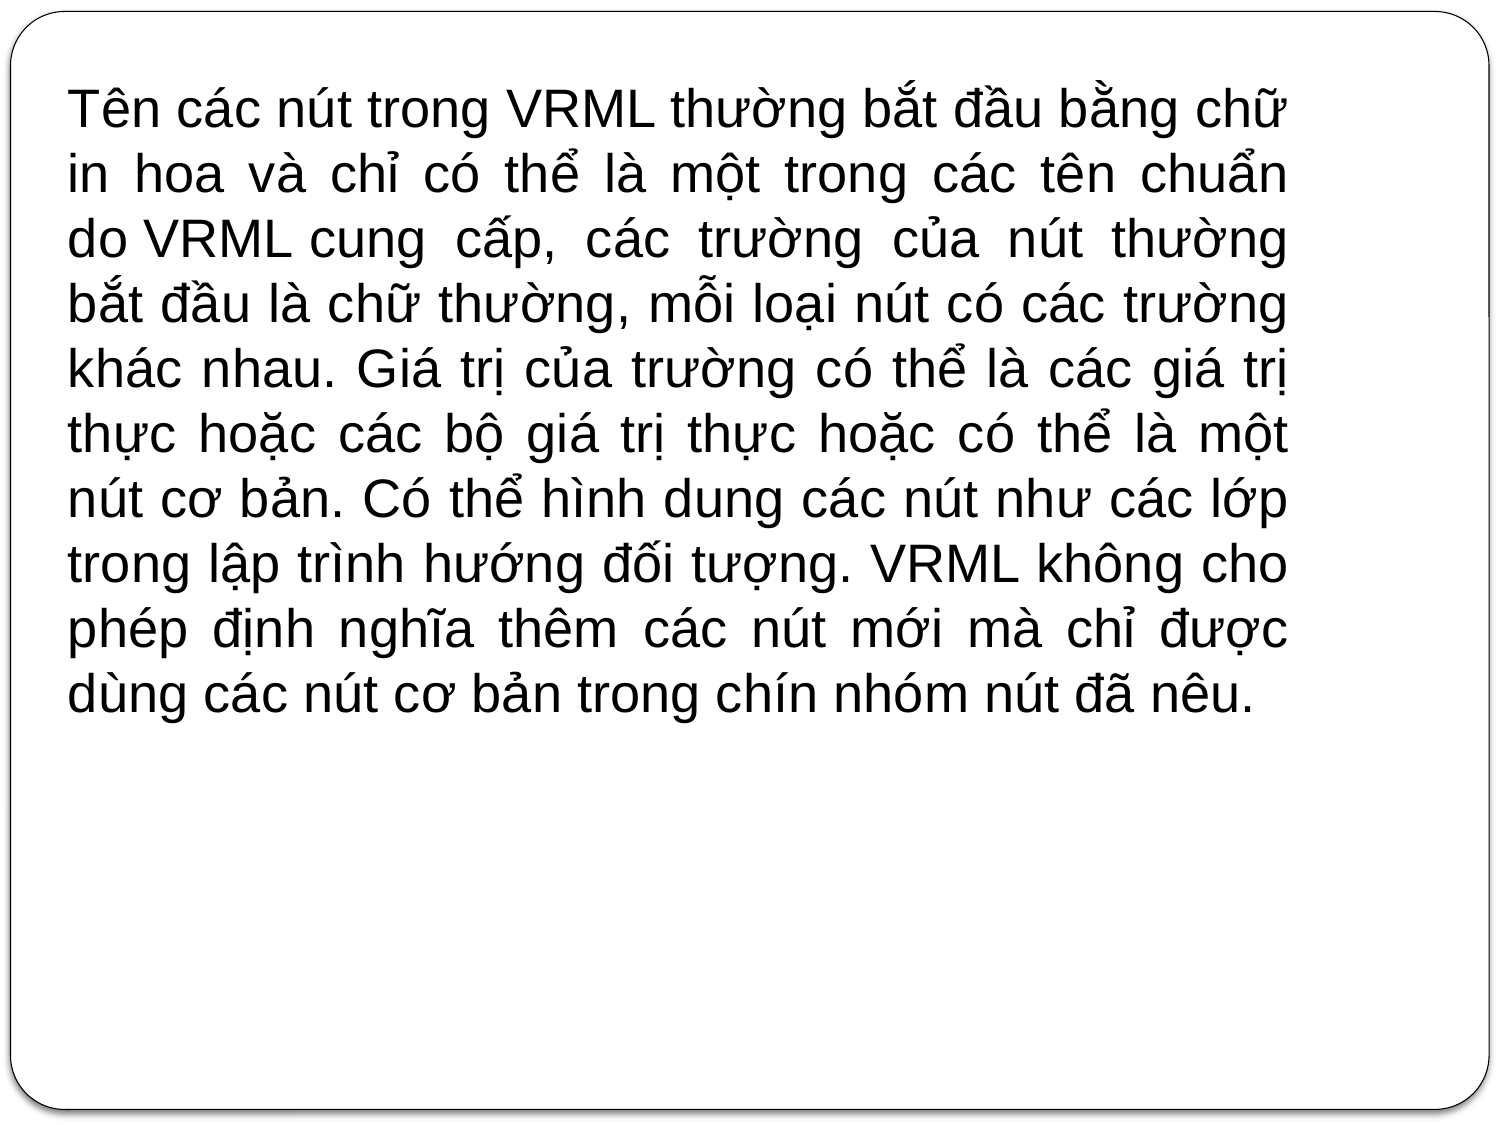

Tên các nút trong VRML thường bắt đầu bằng chữ in hoa và chỉ có thể là một trong các tên chuẩn do VRML cung cấp, các trường của nút thường bắt đầu là chữ thường, mỗi loại nút có các trường khác nhau. Giá trị của trường có thể là các giá trị thực hoặc các bộ giá trị thực hoặc có thể là một nút cơ bản. Có thể hình dung các nút như các lớp trong lập trình hướng đối tượng. VRML không cho phép định nghĩa thêm các nút mới mà chỉ được dùng các nút cơ bản trong chín nhóm nút đã nêu.